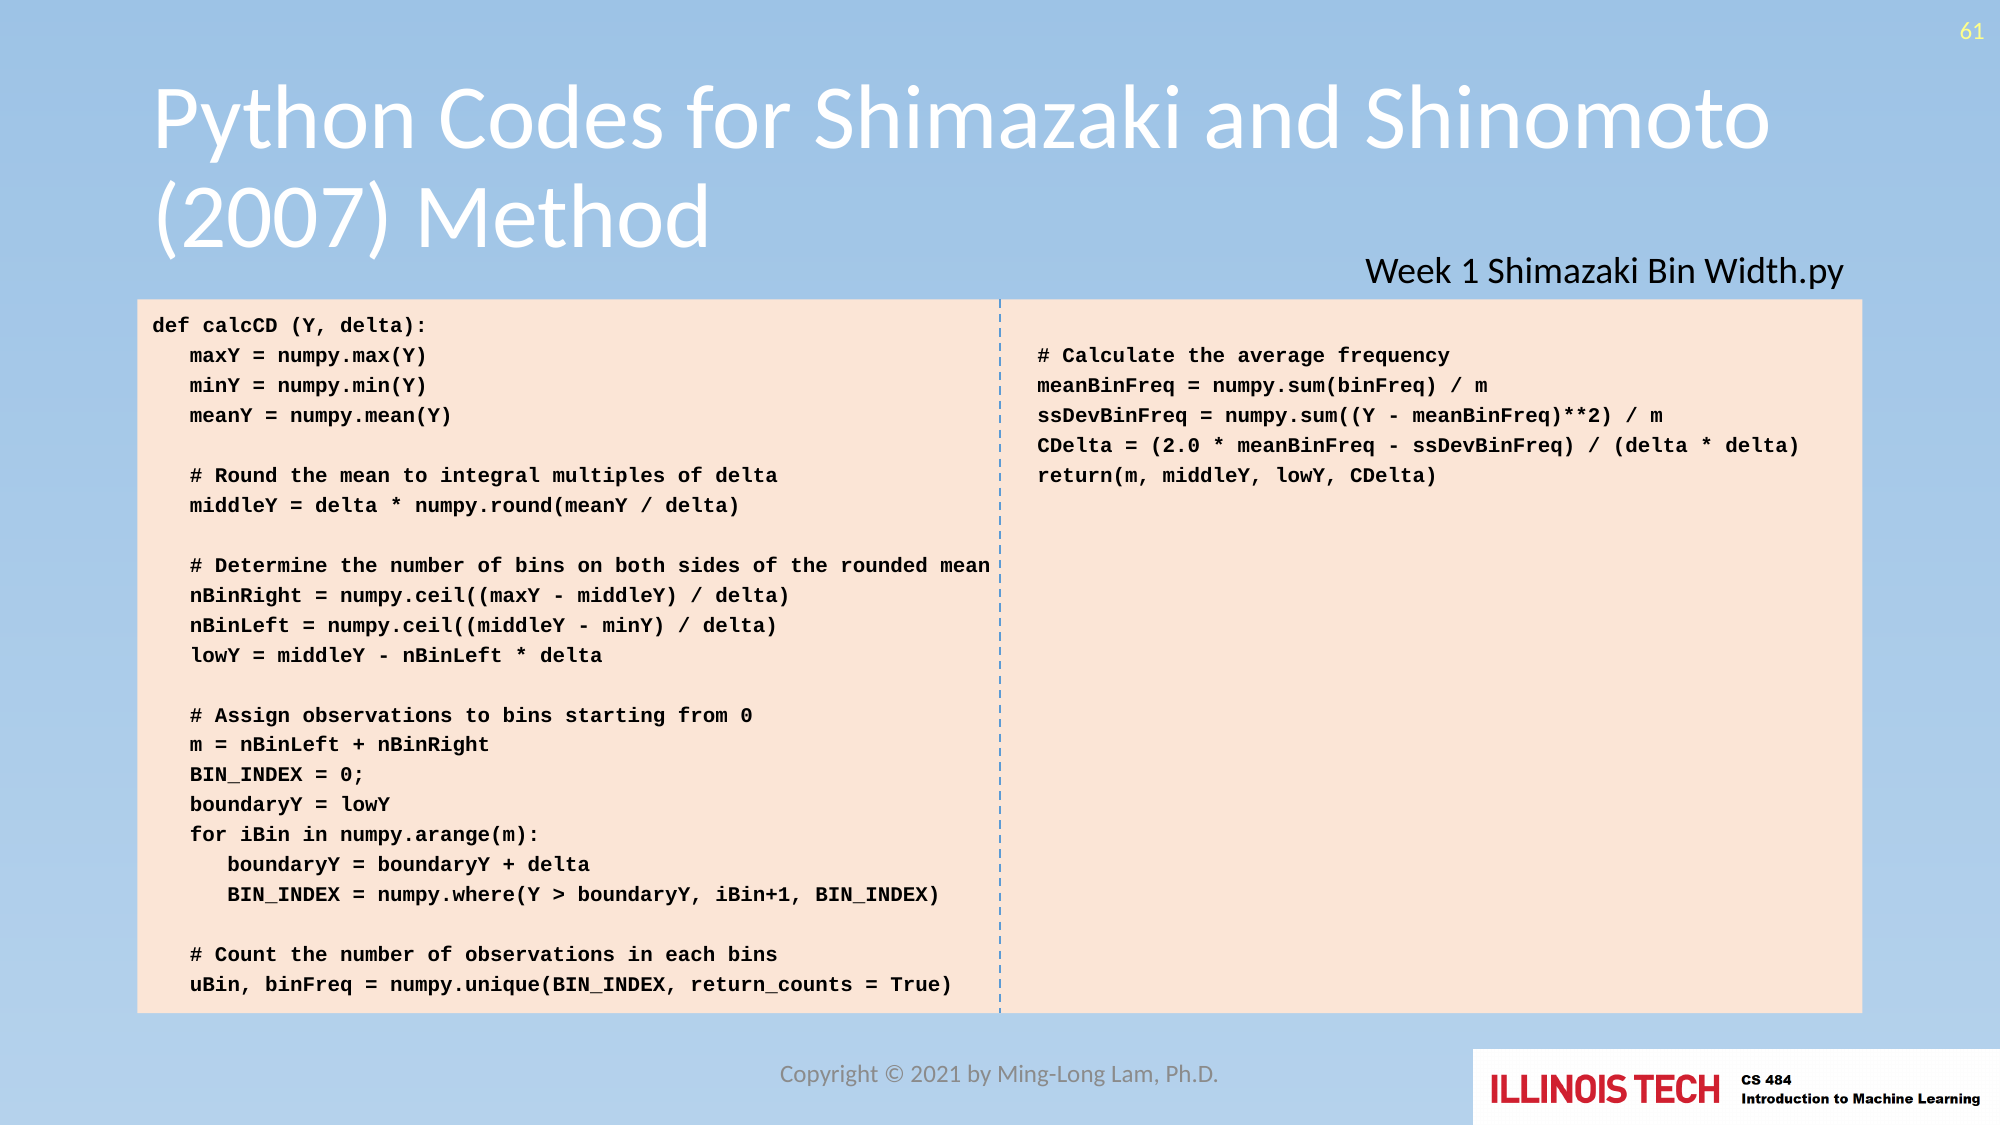

61
# Python Codes for Shimazaki and Shinomoto (2007) Method
Week 1 Shimazaki Bin Width.py
def calcCD (Y, delta):
   maxY = numpy.max(Y)
   minY = numpy.min(Y)
   meanY = numpy.mean(Y)

   # Round the mean to integral multiples of delta
   middleY = delta * numpy.round(meanY / delta)

   # Determine the number of bins on both sides of the rounded mean
   nBinRight = numpy.ceil((maxY - middleY) / delta)
   nBinLeft = numpy.ceil((middleY - minY) / delta)
   lowY = middleY - nBinLeft * delta

   # Assign observations to bins starting from 0
   m = nBinLeft + nBinRight
   BIN_INDEX = 0;
   boundaryY = lowY
   for iBin in numpy.arange(m):
      boundaryY = boundaryY + delta
      BIN_INDEX = numpy.where(Y > boundaryY, iBin+1, BIN_INDEX)

   # Count the number of observations in each bins
   uBin, binFreq = numpy.unique(BIN_INDEX, return_counts = True)

   # Calculate the average frequency
   meanBinFreq = numpy.sum(binFreq) / m
   ssDevBinFreq = numpy.sum((Y - meanBinFreq)**2) / m
   CDelta = (2.0 * meanBinFreq - ssDevBinFreq) / (delta * delta)
   return(m, middleY, lowY, CDelta)
Copyright © 2021 by Ming-Long Lam, Ph.D.